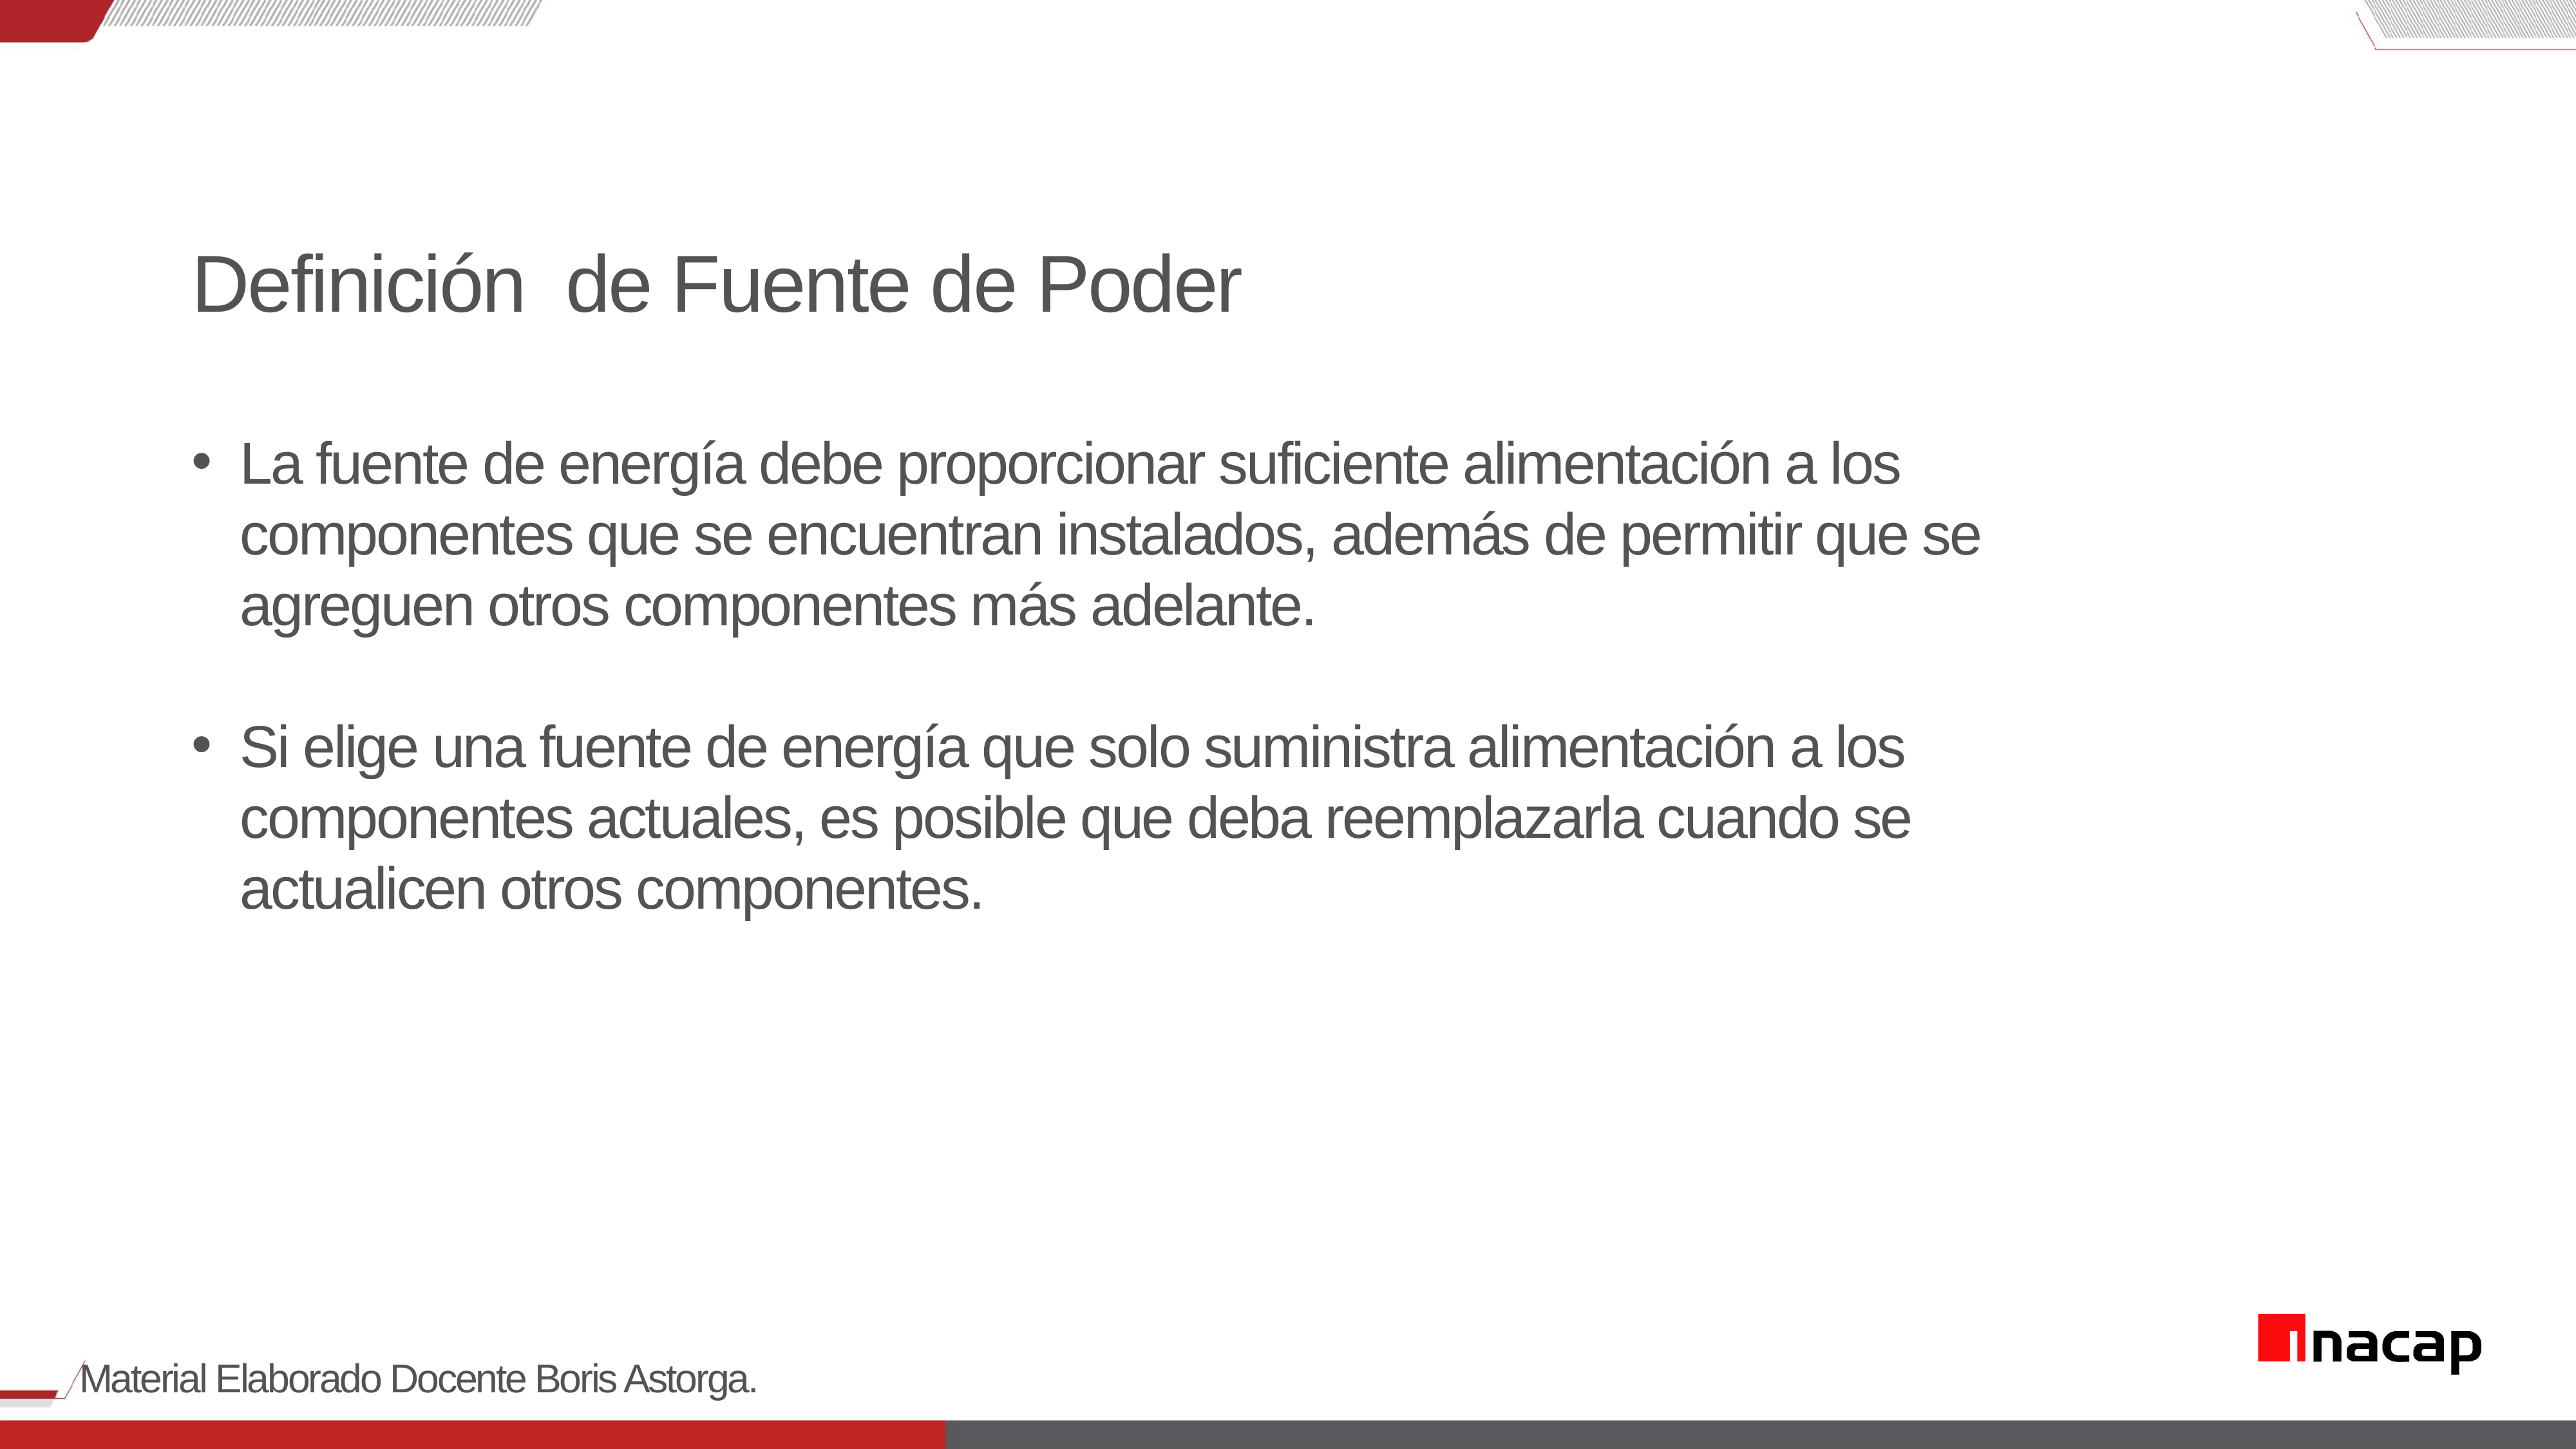

Definición  de Fuente de Poder

La fuente de energía debe proporcionar suficiente alimentación a los componentes que se encuentran instalados, además de permitir que se agreguen otros componentes más adelante.

Si elige una fuente de energía que solo suministra alimentación a los componentes actuales, es posible que deba reemplazarla cuando se actualicen otros componentes.
Material Elaborado Docente Boris Astorga.